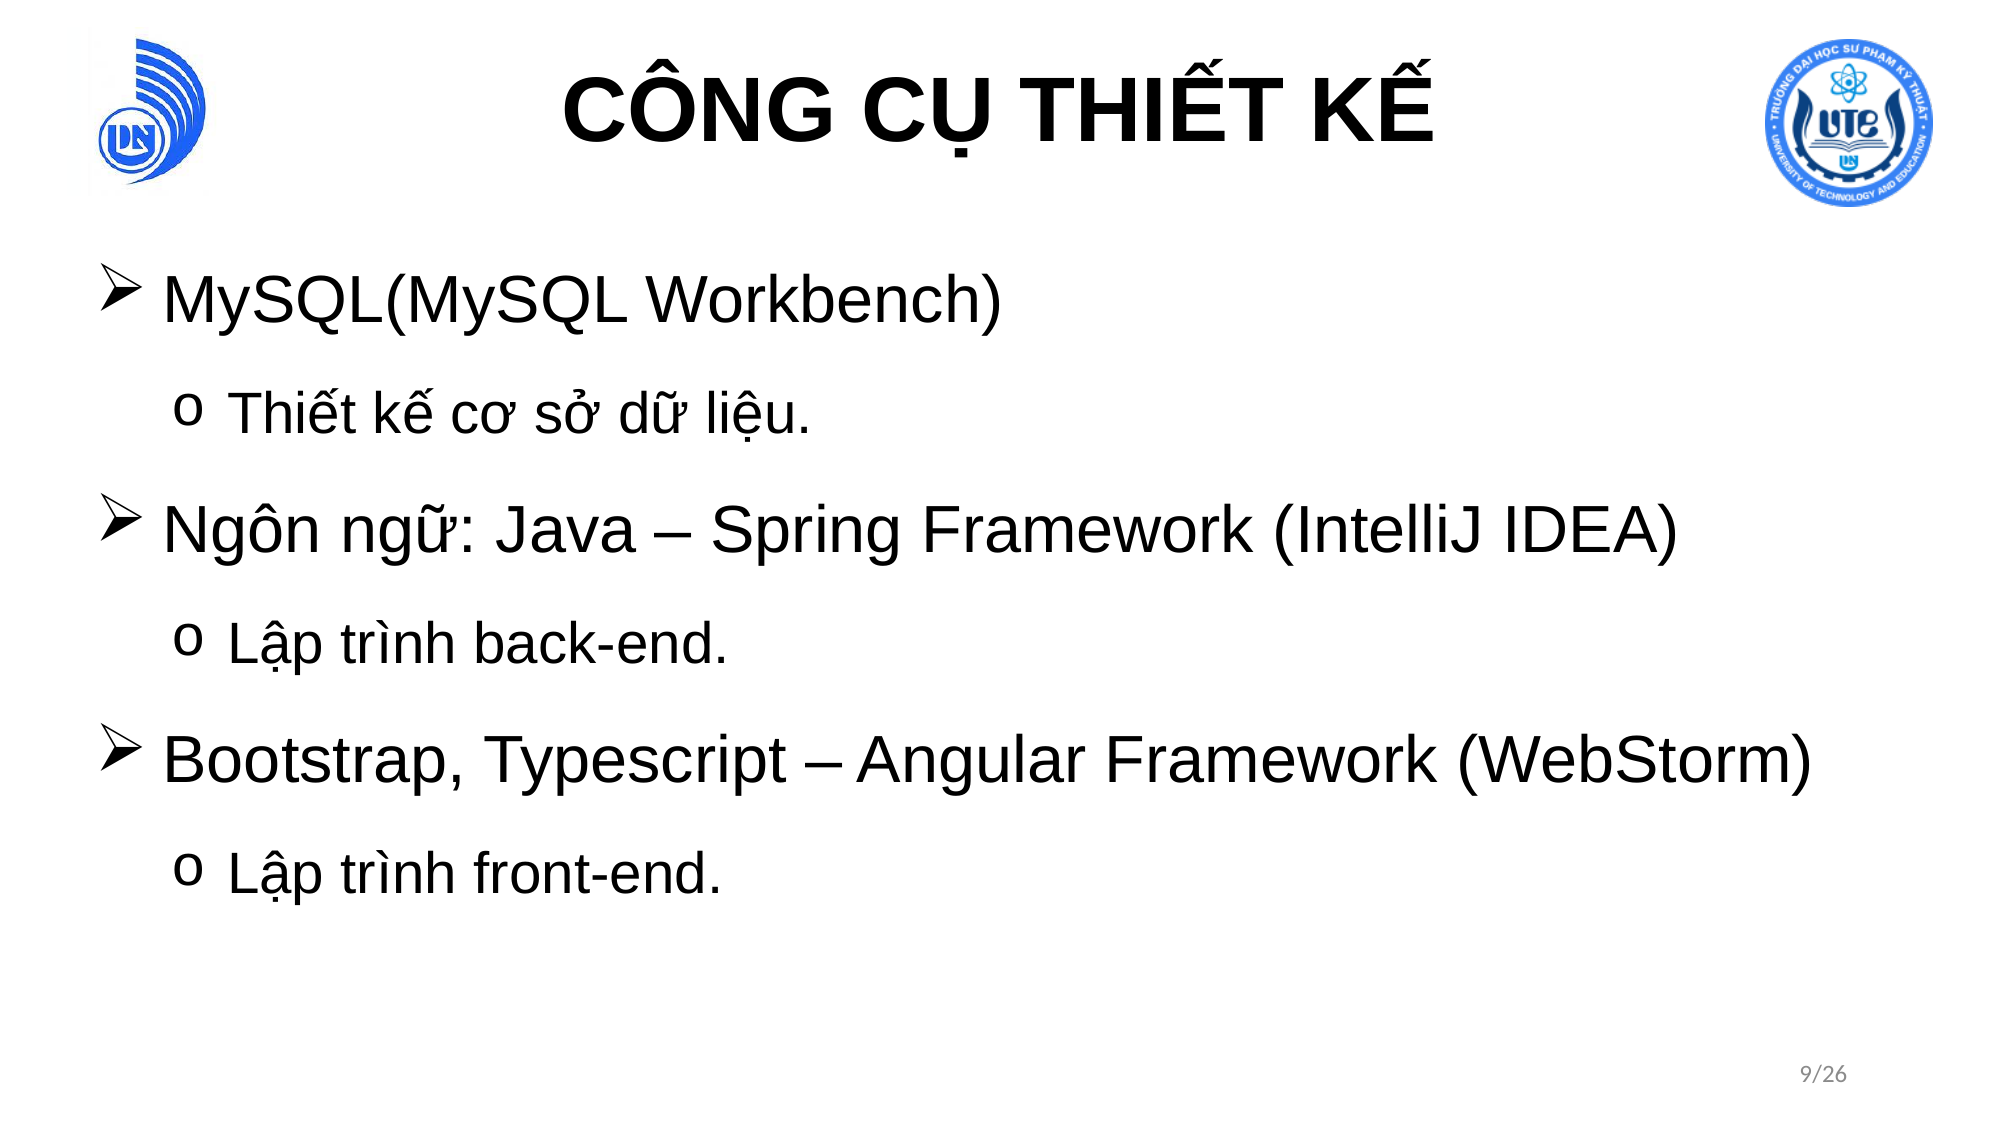

# CÔNG CỤ THIẾT KẾ
MySQL(MySQL Workbench)
Thiết kế cơ sở dữ liệu.
Ngôn ngữ: Java – Spring Framework (IntelliJ IDEA)
Lập trình back-end.
Bootstrap, Typescript – Angular Framework (WebStorm)
Lập trình front-end.
9/26